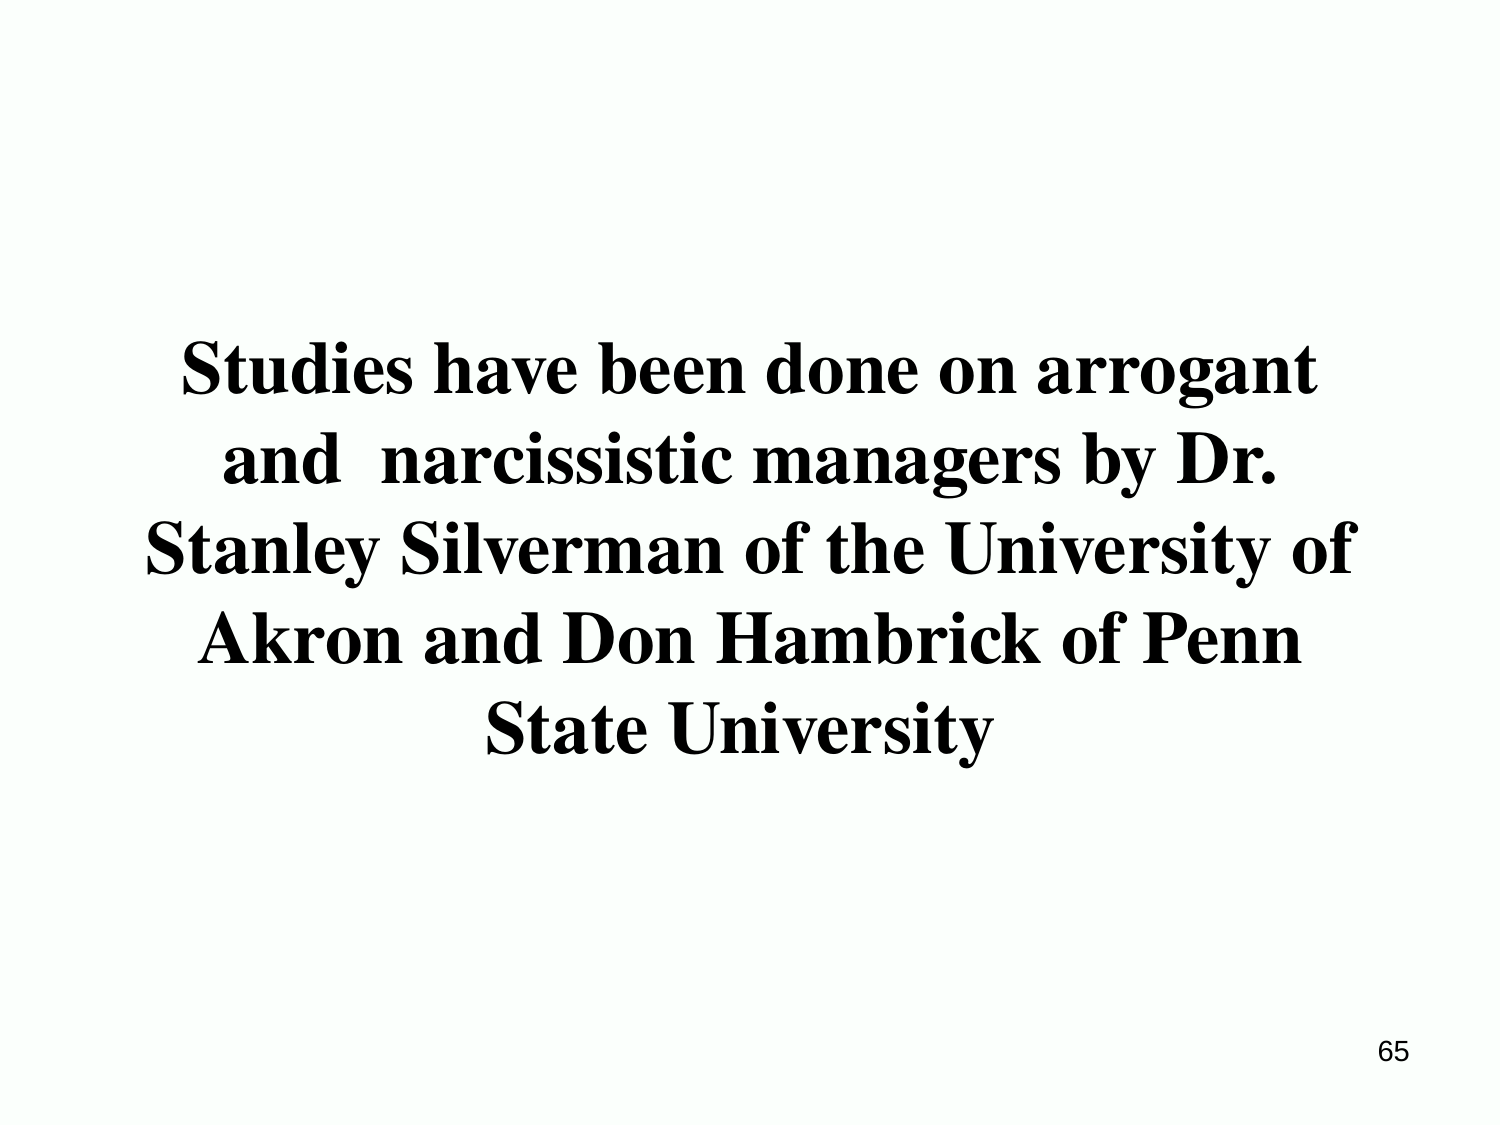

# Studies have been done on arrogant and  narcissistic managers by Dr. Stanley Silverman of the University of Akron and Don Hambrick of Penn State University
65